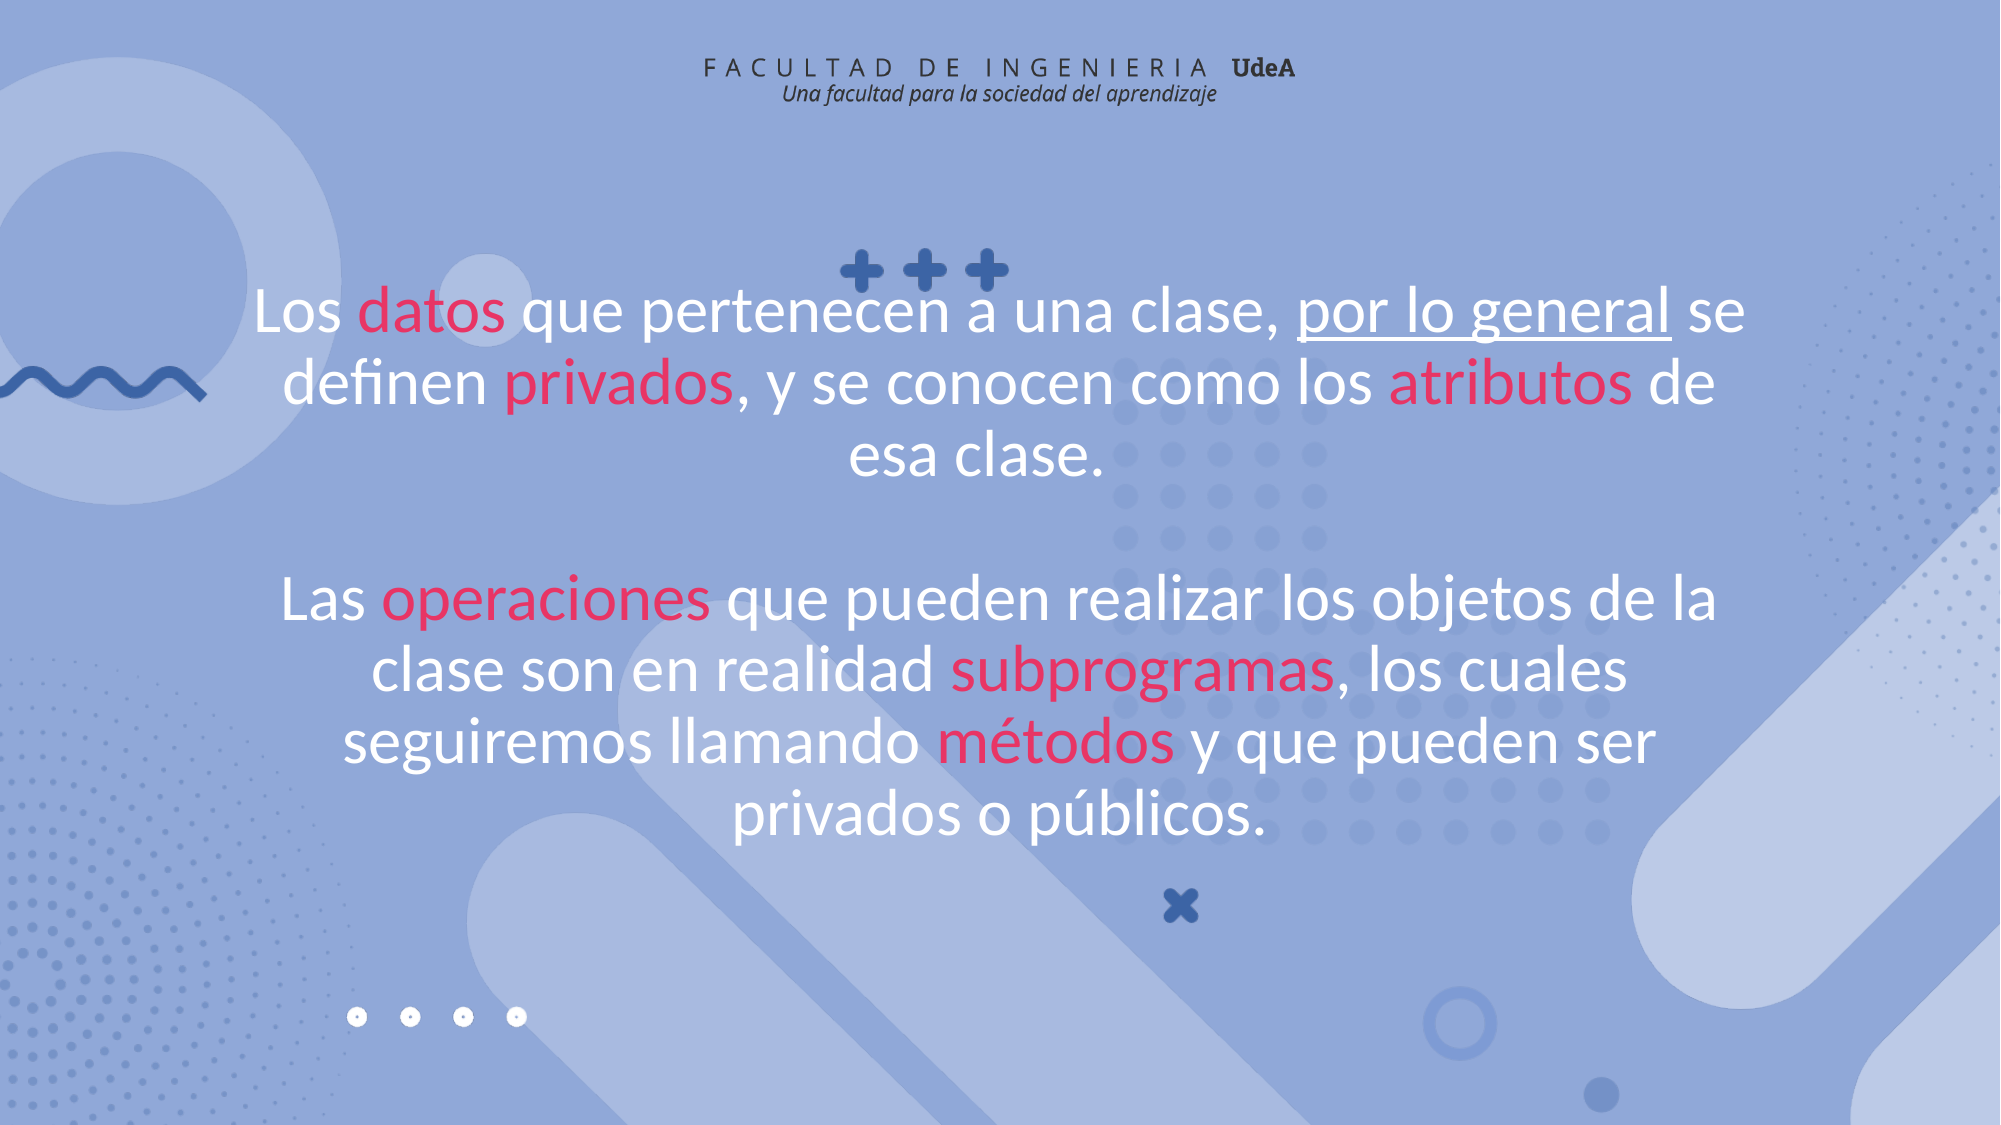

# Los datos que pertenecen a una clase, por lo general se definen privados, y se conocen como los atributos de esa clase. Las operaciones que pueden realizar los objetos de la clase son en realidad subprogramas, los cuales seguiremos llamando métodos y que pueden ser privados o públicos.